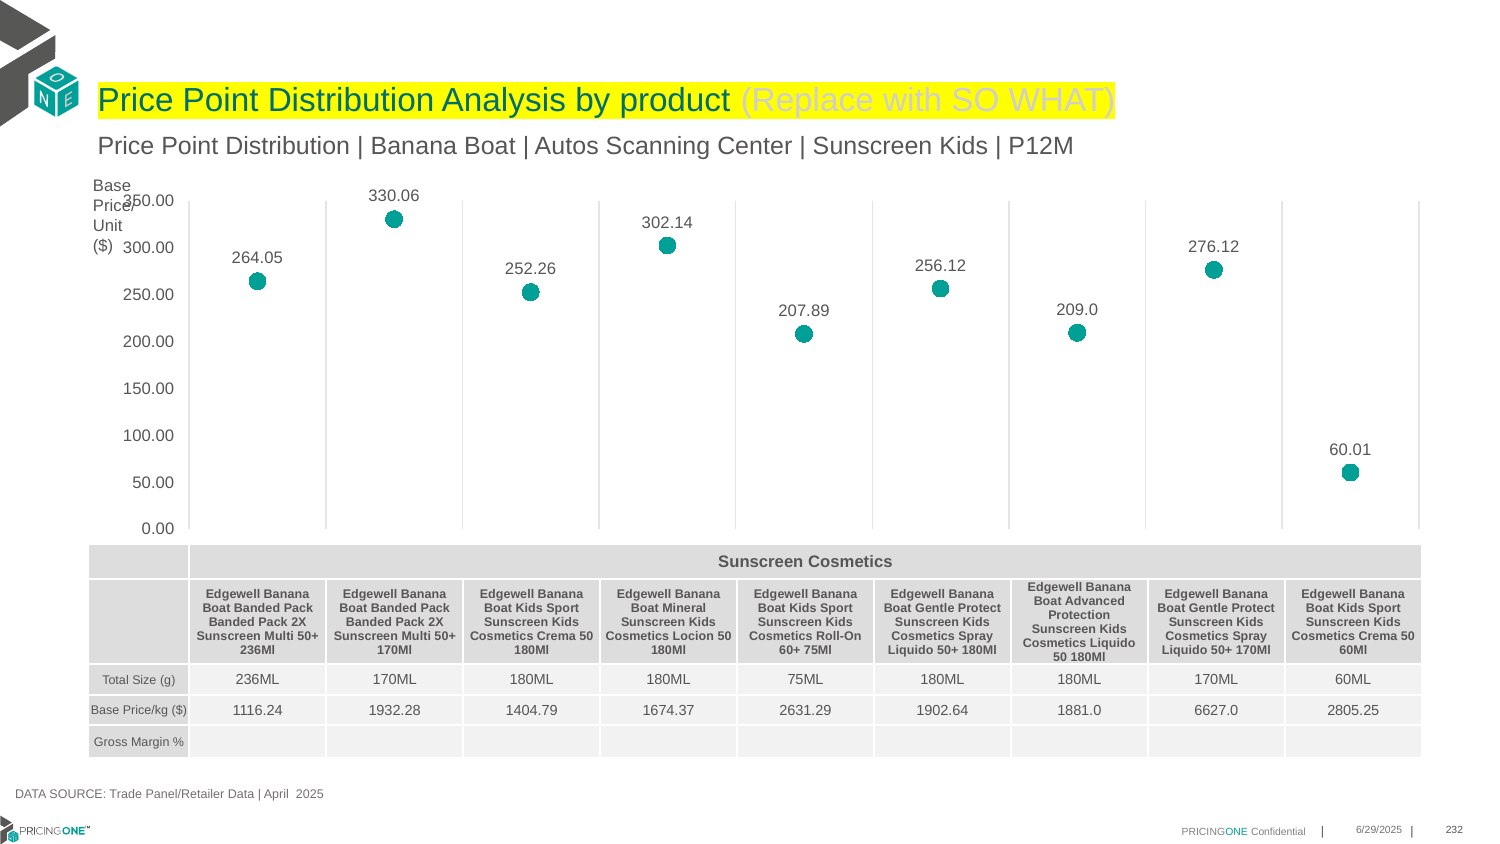

# Price Point Distribution Analysis by product (Replace with SO WHAT)
Price Point Distribution | Banana Boat | Autos Scanning Center | Sunscreen Kids | P12M
Base Price/Unit ($)

### Chart

| Category | Base Price/Unit |
|---|---|
| Edgewell Banana Boat Banded Pack Banded Pack 2X Sunscreen Multi 50+ 236Ml | 264.05 |
| Edgewell Banana Boat Banded Pack Banded Pack 2X Sunscreen Multi 50+ 170Ml | 330.06 |
| Edgewell Banana Boat Kids Sport Sunscreen Kids Cosmetics Crema 50 180Ml | 252.26 |
| Edgewell Banana Boat Mineral Sunscreen Kids Cosmetics Locion 50 180Ml | 302.14 |
| Edgewell Banana Boat Kids Sport Sunscreen Kids Cosmetics Roll-On 60+ 75Ml | 207.89 |
| Edgewell Banana Boat Gentle Protect Sunscreen Kids Cosmetics Spray Liquido 50+ 180Ml | 256.12 |
| Edgewell Banana Boat Advanced Protection Sunscreen Kids Cosmetics Liquido 50 180Ml | 209.0 |
| Edgewell Banana Boat Gentle Protect Sunscreen Kids Cosmetics Spray Liquido 50+ 170Ml | 276.12 |
| Edgewell Banana Boat Kids Sport Sunscreen Kids Cosmetics Crema 50 60Ml | 60.01 |
|  | Sunscreen Cosmetics | Sunscreen Cosmetics | Sunscreen Cosmetics | Sunscreen Cosmetics | Sunscreen Cosmetics | Sunscreen Cosmetics | Sunscreen Cosmetics | Sunscreen Cosmetics | Sunscreen Cosmetics |
| --- | --- | --- | --- | --- | --- | --- | --- | --- | --- |
|  | Edgewell Banana Boat Banded Pack Banded Pack 2X Sunscreen Multi 50+ 236Ml | Edgewell Banana Boat Banded Pack Banded Pack 2X Sunscreen Multi 50+ 170Ml | Edgewell Banana Boat Kids Sport Sunscreen Kids Cosmetics Crema 50 180Ml | Edgewell Banana Boat Mineral Sunscreen Kids Cosmetics Locion 50 180Ml | Edgewell Banana Boat Kids Sport Sunscreen Kids Cosmetics Roll-On 60+ 75Ml | Edgewell Banana Boat Gentle Protect Sunscreen Kids Cosmetics Spray Liquido 50+ 180Ml | Edgewell Banana Boat Advanced Protection Sunscreen Kids Cosmetics Liquido 50 180Ml | Edgewell Banana Boat Gentle Protect Sunscreen Kids Cosmetics Spray Liquido 50+ 170Ml | Edgewell Banana Boat Kids Sport Sunscreen Kids Cosmetics Crema 50 60Ml |
| Total Size (g) | 236ML | 170ML | 180ML | 180ML | 75ML | 180ML | 180ML | 170ML | 60ML |
| Base Price/kg ($) | 1116.24 | 1932.28 | 1404.79 | 1674.37 | 2631.29 | 1902.64 | 1881.0 | 6627.0 | 2805.25 |
| Gross Margin % |  |  |  |  |  |  |  |  |  |
DATA SOURCE: Trade Panel/Retailer Data | April  2025
6/29/2025
232